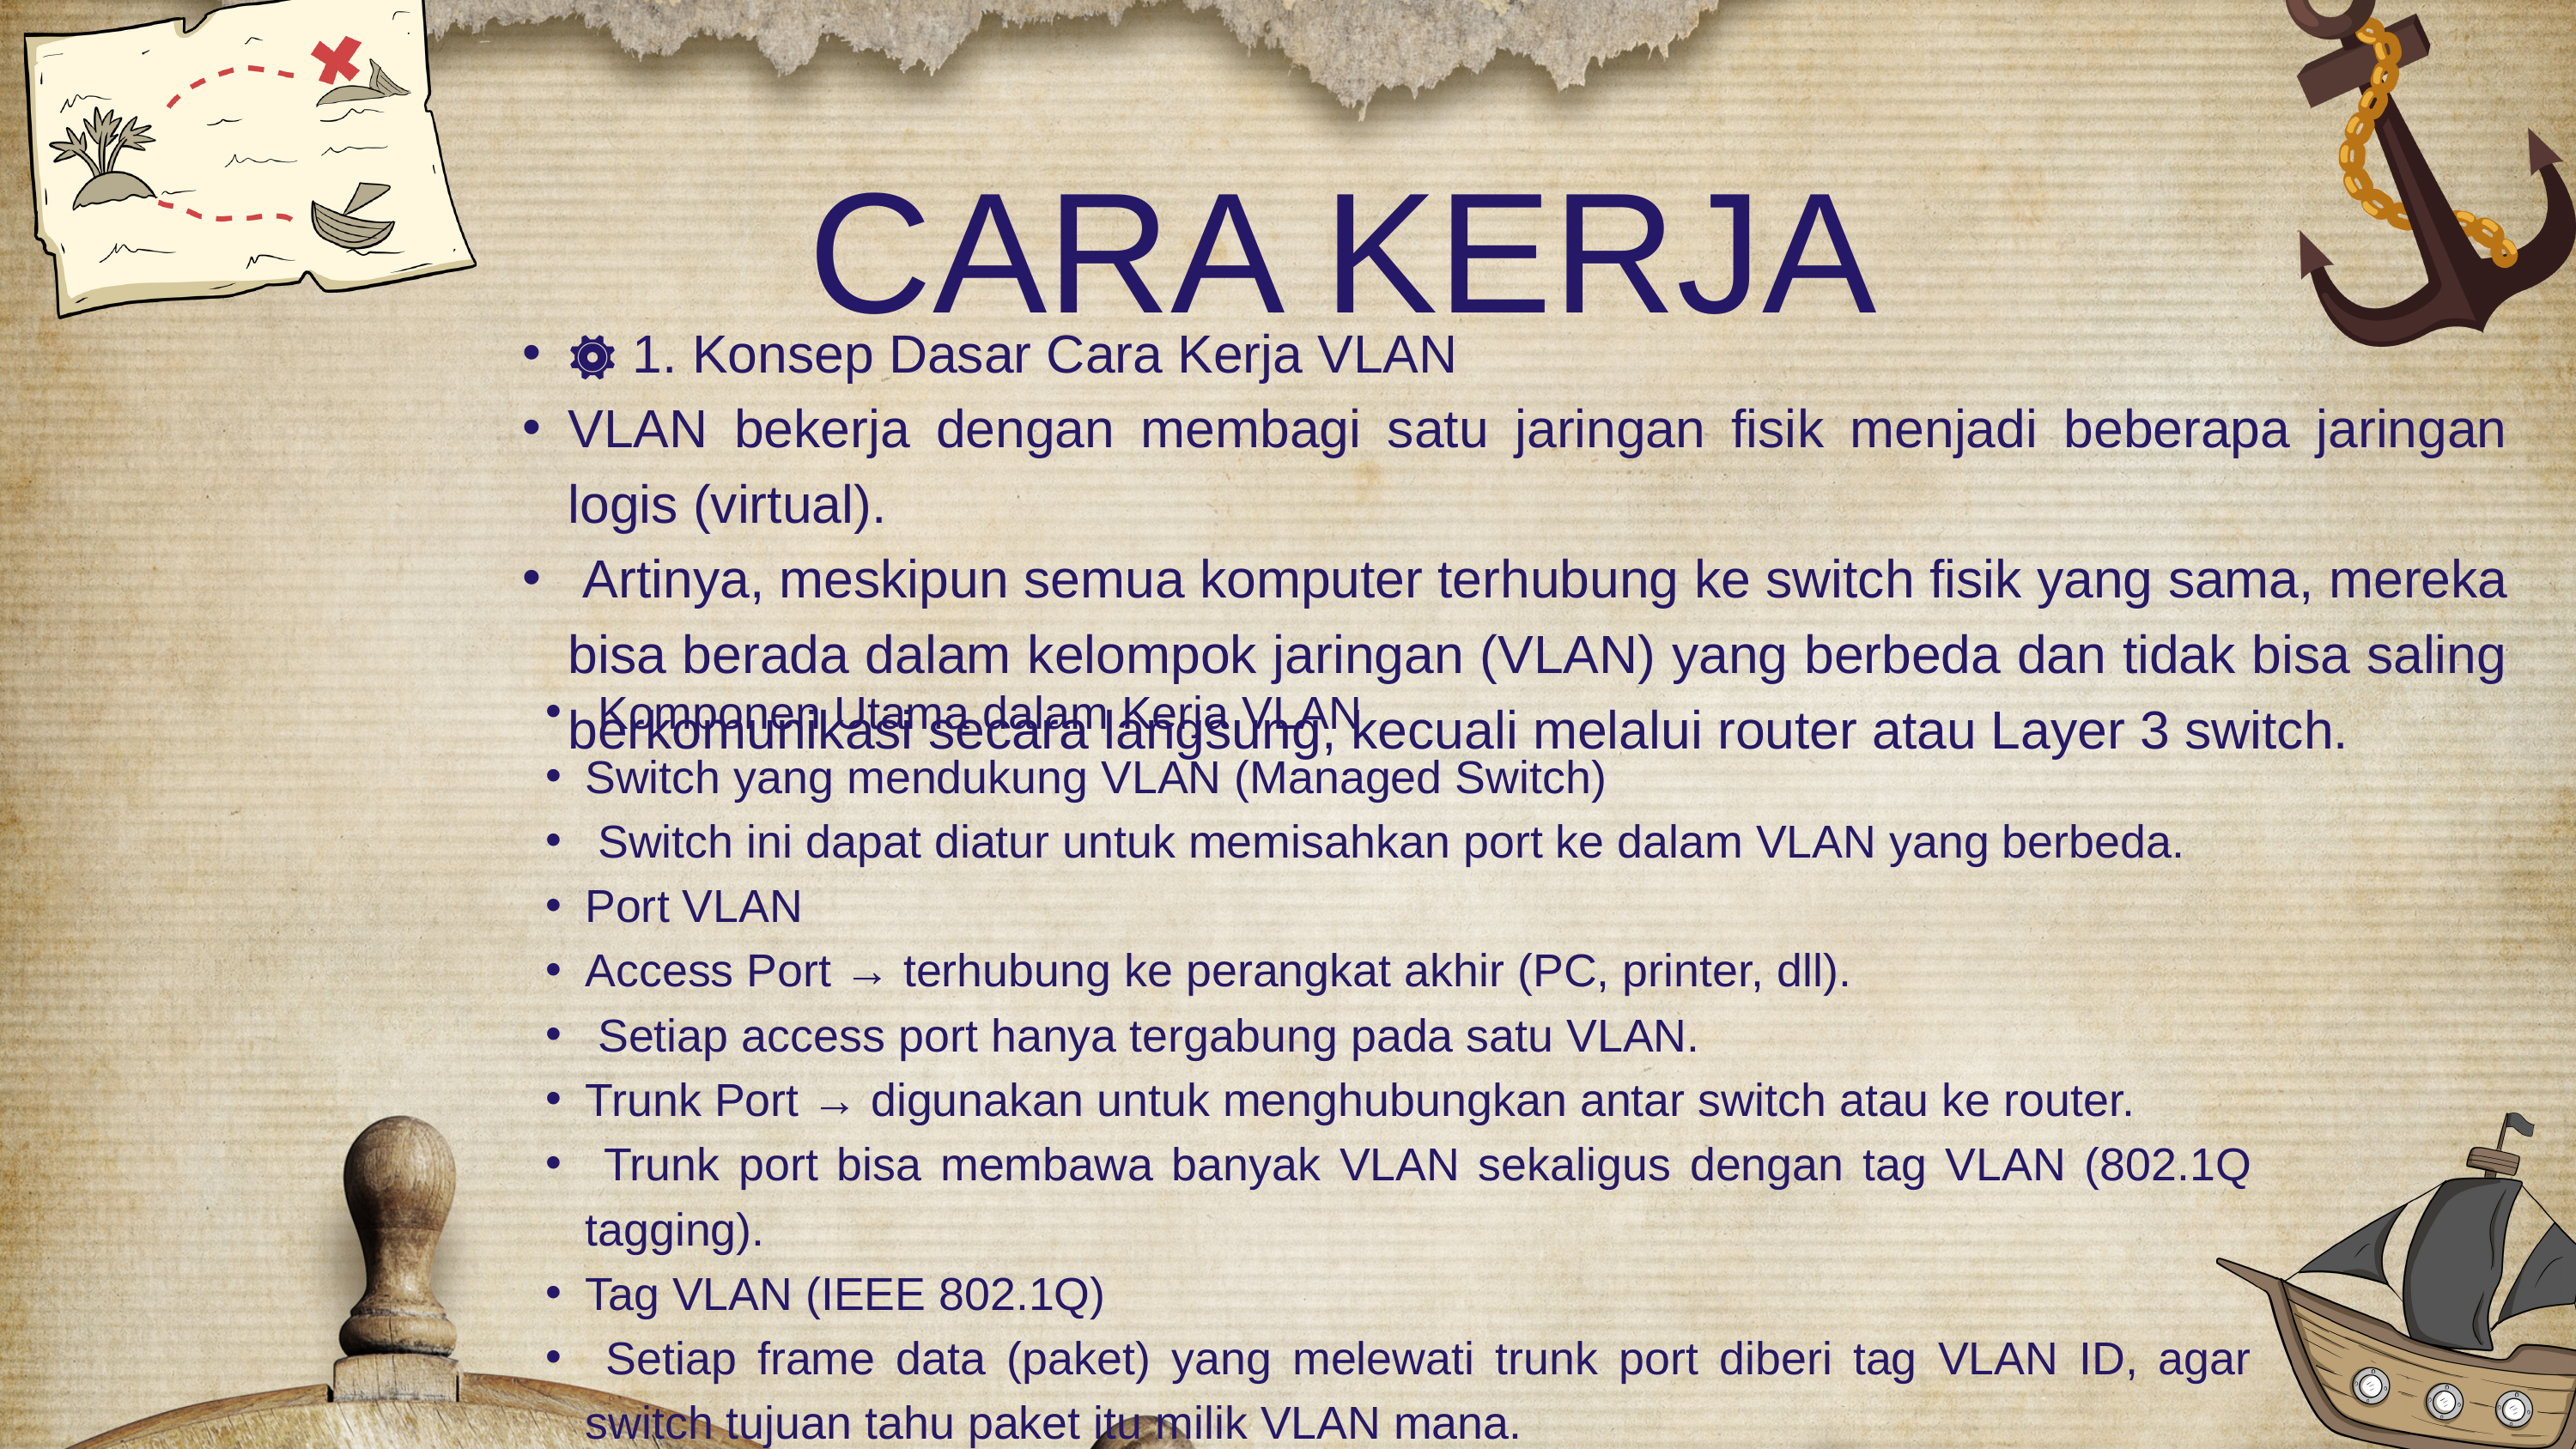

CARA KERJA
⚙️ 1. Konsep Dasar Cara Kerja VLAN
VLAN bekerja dengan membagi satu jaringan fisik menjadi beberapa jaringan logis (virtual).
 Artinya, meskipun semua komputer terhubung ke switch fisik yang sama, mereka bisa berada dalam kelompok jaringan (VLAN) yang berbeda dan tidak bisa saling berkomunikasi secara langsung, kecuali melalui router atau Layer 3 switch.

 Komponen Utama dalam Kerja VLAN
Switch yang mendukung VLAN (Managed Switch)
 Switch ini dapat diatur untuk memisahkan port ke dalam VLAN yang berbeda.
Port VLAN
Access Port → terhubung ke perangkat akhir (PC, printer, dll).
 Setiap access port hanya tergabung pada satu VLAN.
Trunk Port → digunakan untuk menghubungkan antar switch atau ke router.
 Trunk port bisa membawa banyak VLAN sekaligus dengan tag VLAN (802.1Q tagging).
Tag VLAN (IEEE 802.1Q)
 Setiap frame data (paket) yang melewati trunk port diberi tag VLAN ID, agar switch tujuan tahu paket itu milik VLAN mana.